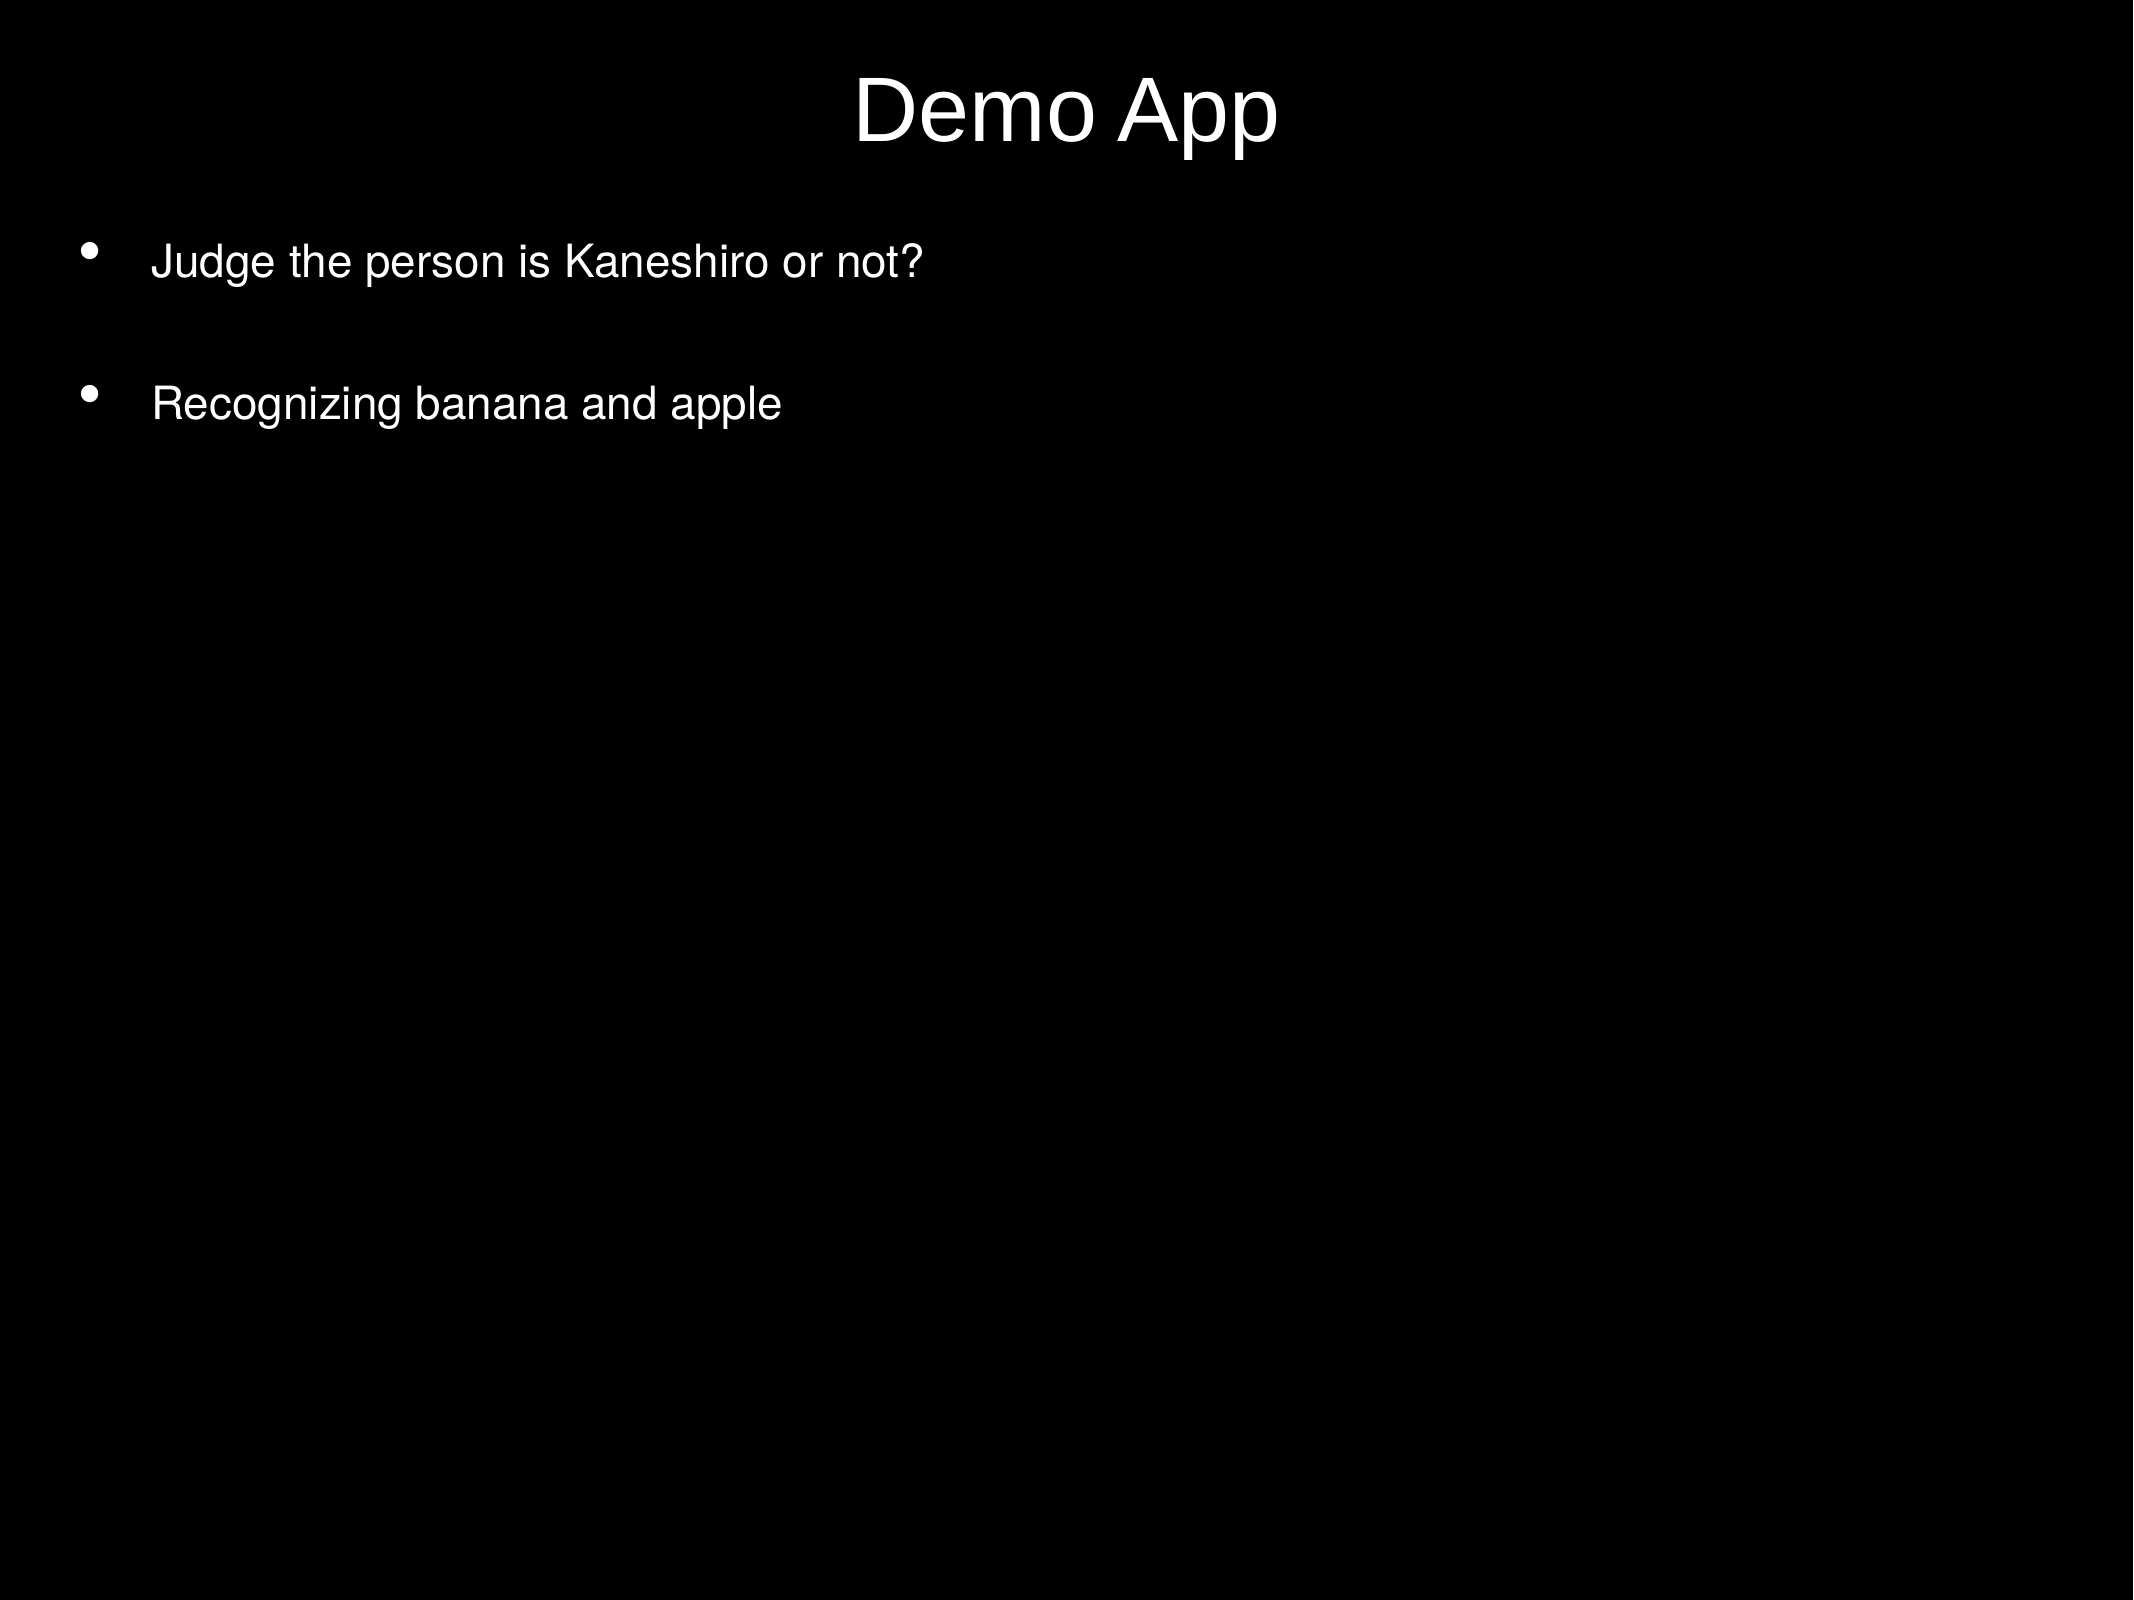

# Demo App
Judge the person is Kaneshiro or not?
Recognizing banana and apple